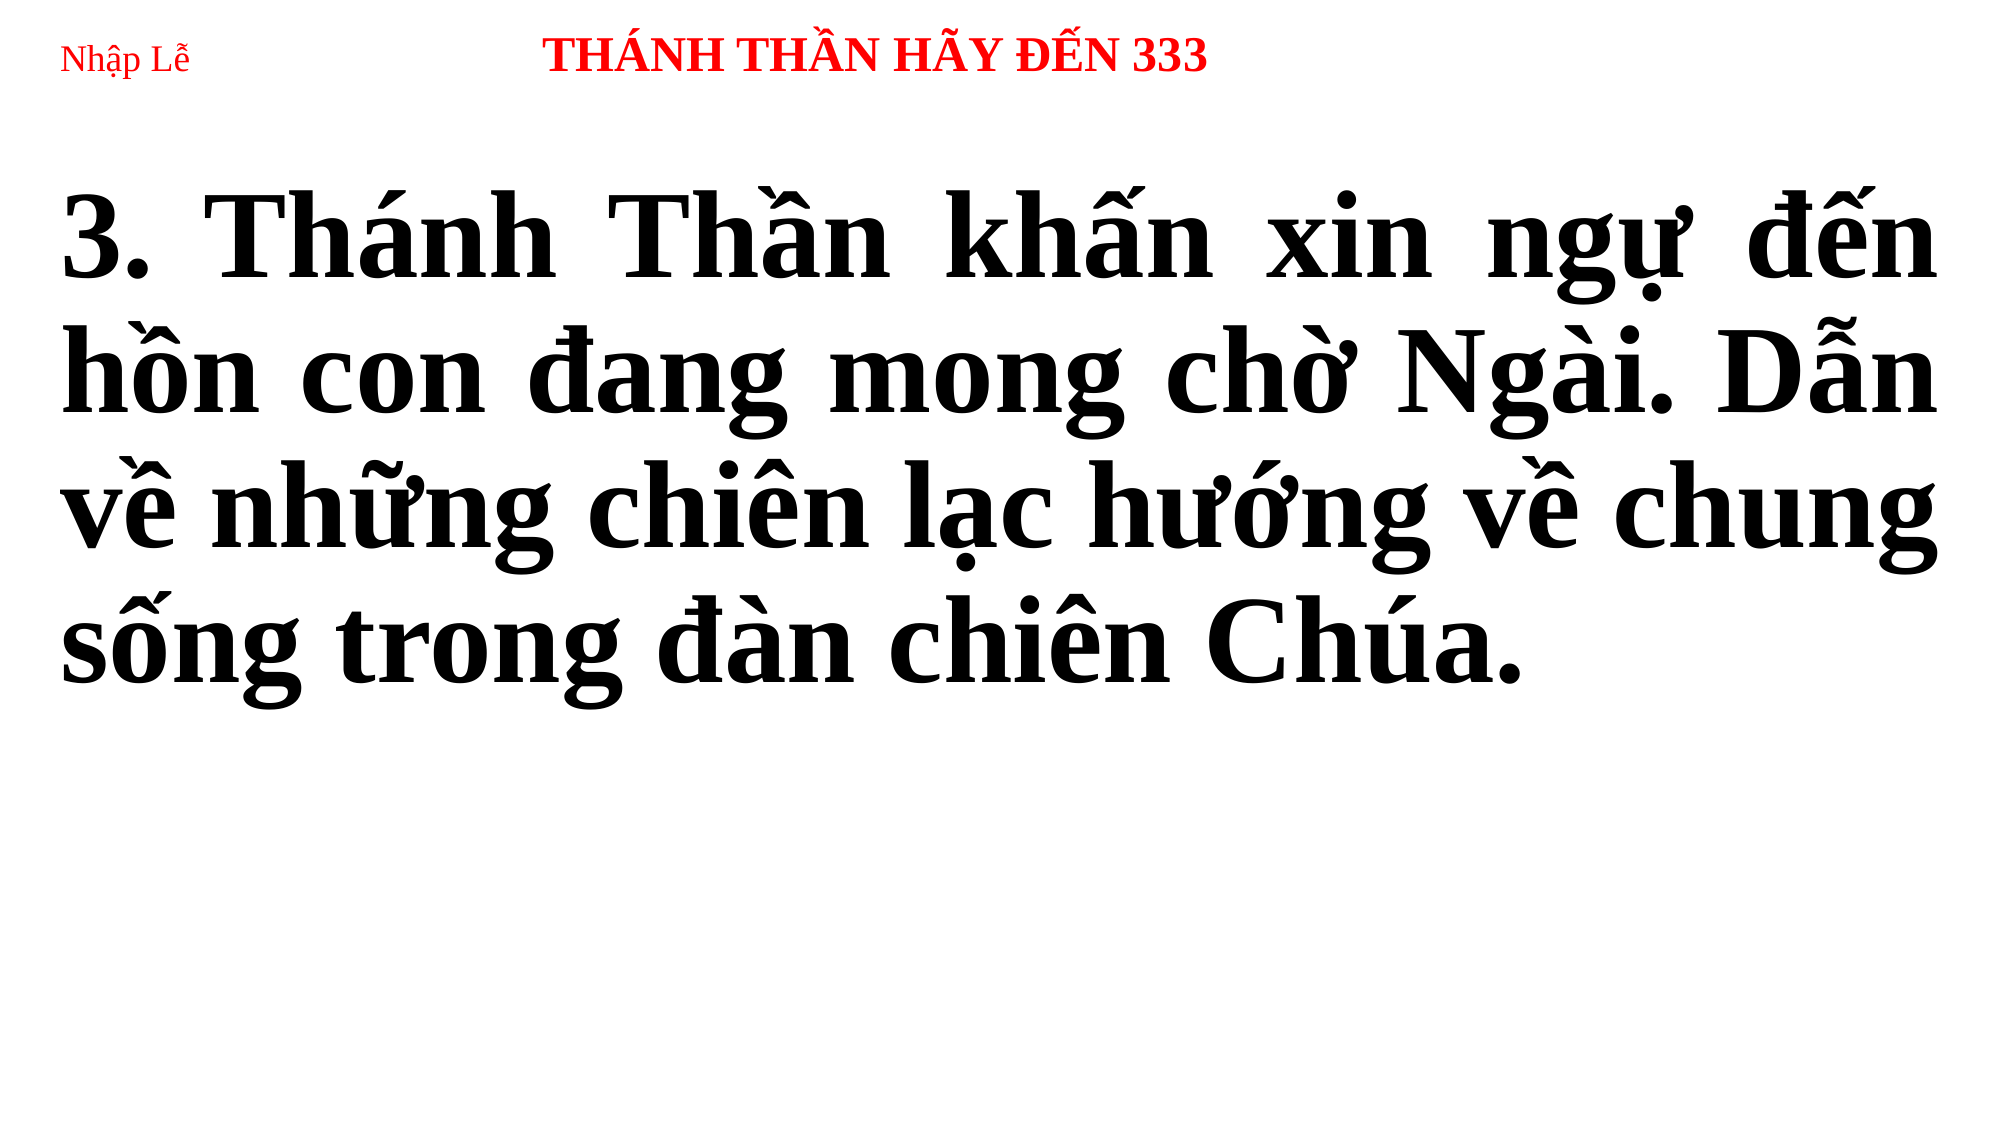

# Nhập Lễ                                     THÁNH THẦN HÃY ĐẾN 333
3. Thánh Thần khấn xin ngự đến hồn con đang mong chờ Ngài. Dẫn về những chiên lạc hướng về chung sống trong đàn chiên Chúa.